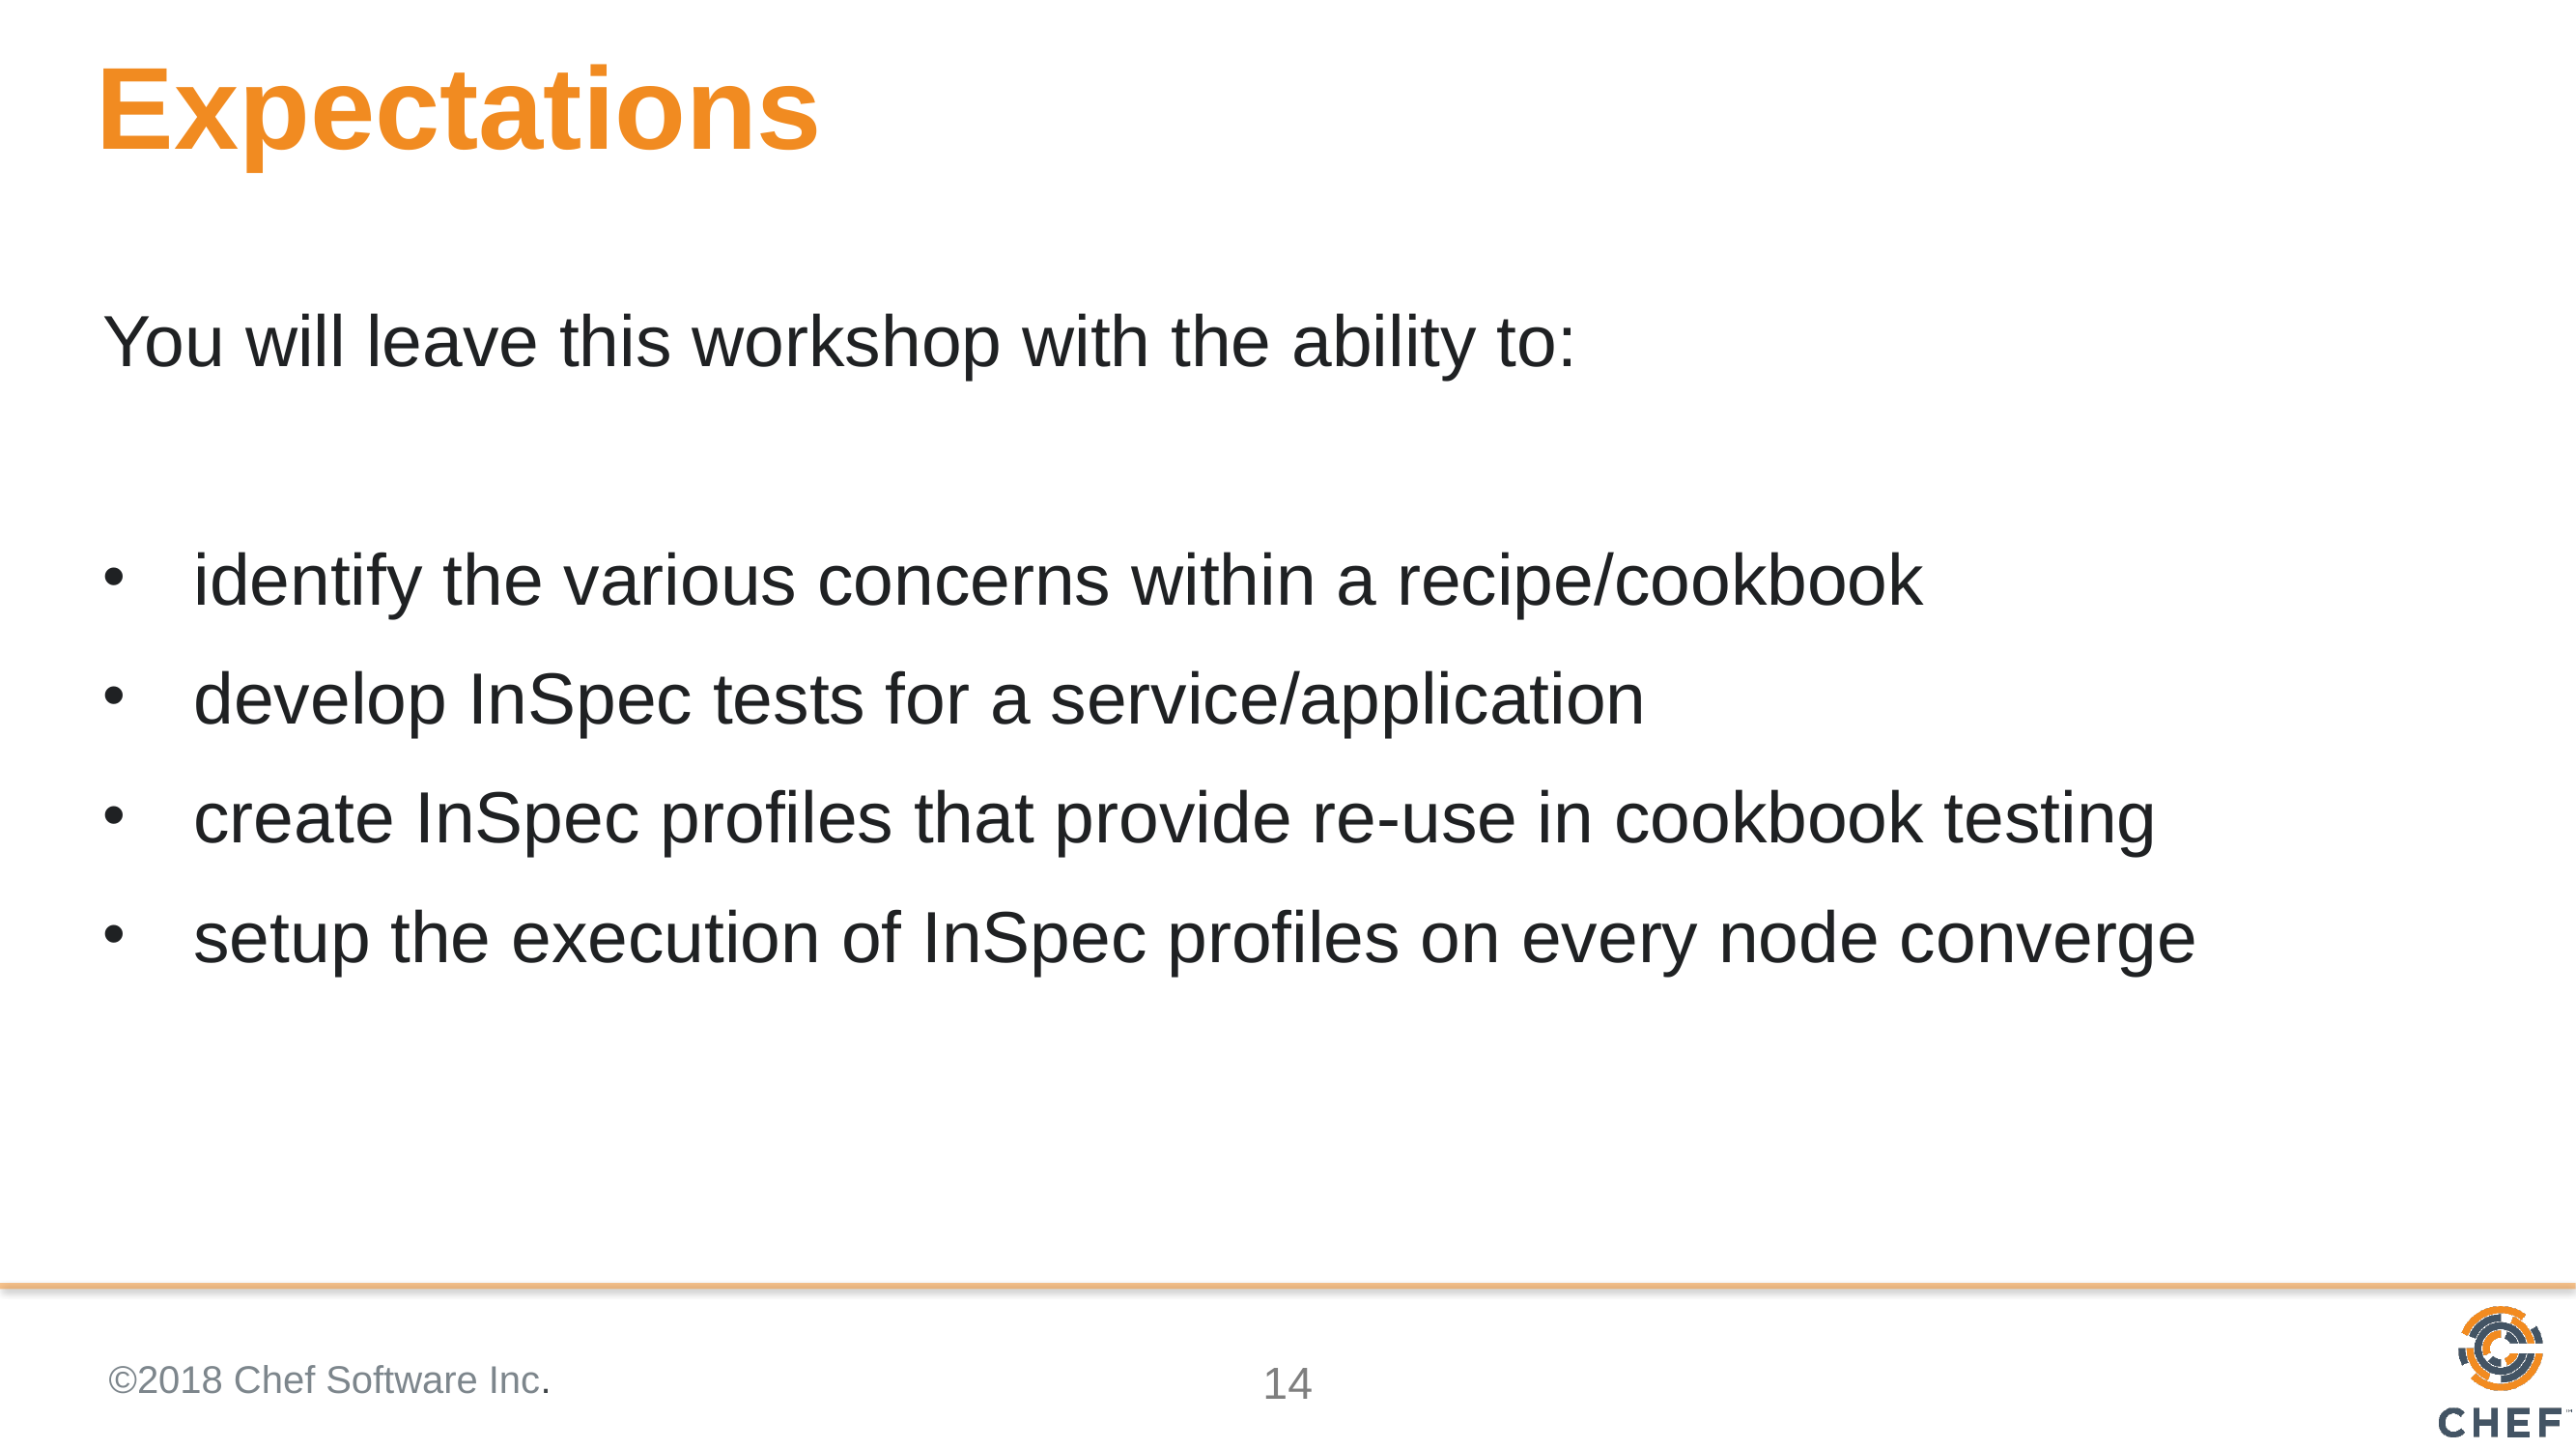

# Expectations
You will leave this workshop with the ability to:

identify the various concerns within a recipe/cookbook
develop InSpec tests for a service/application
create InSpec profiles that provide re-use in cookbook testing
setup the execution of InSpec profiles on every node converge